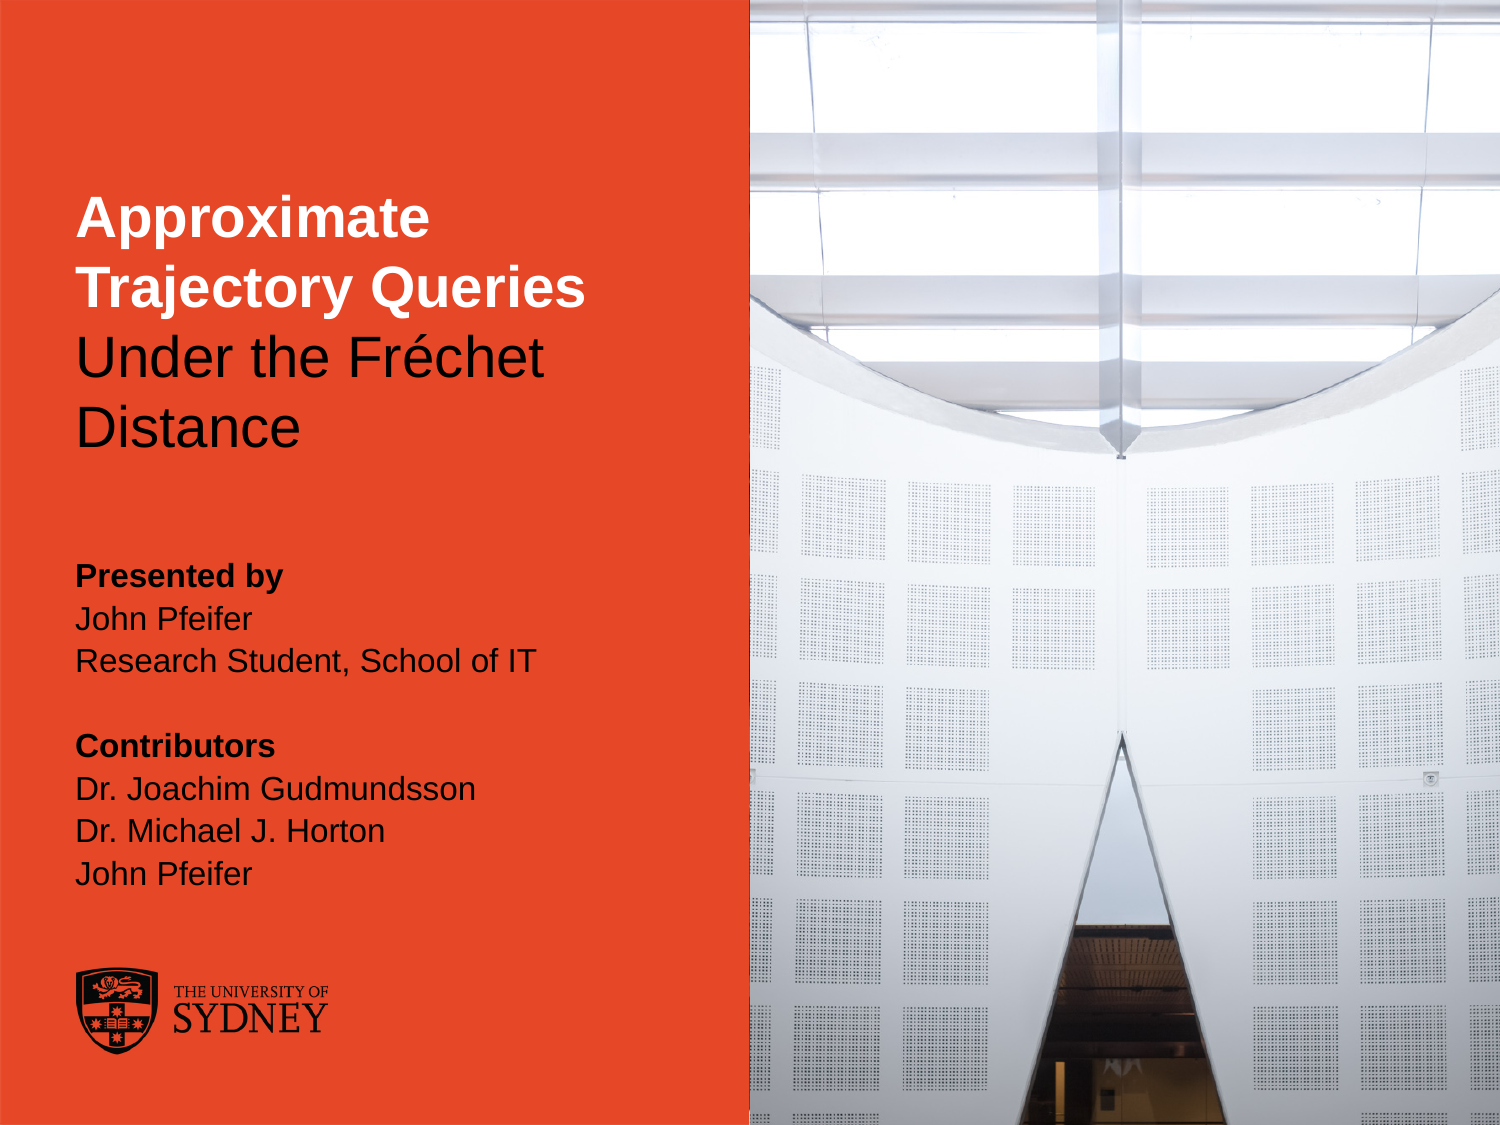

# Approximate Trajectory Queries Under the Fréchet Distance
Presented by
John Pfeifer
Research Student, School of IT

Contributors
Dr. Joachim Gudmundsson
Dr. Michael J. Horton
John Pfeifer